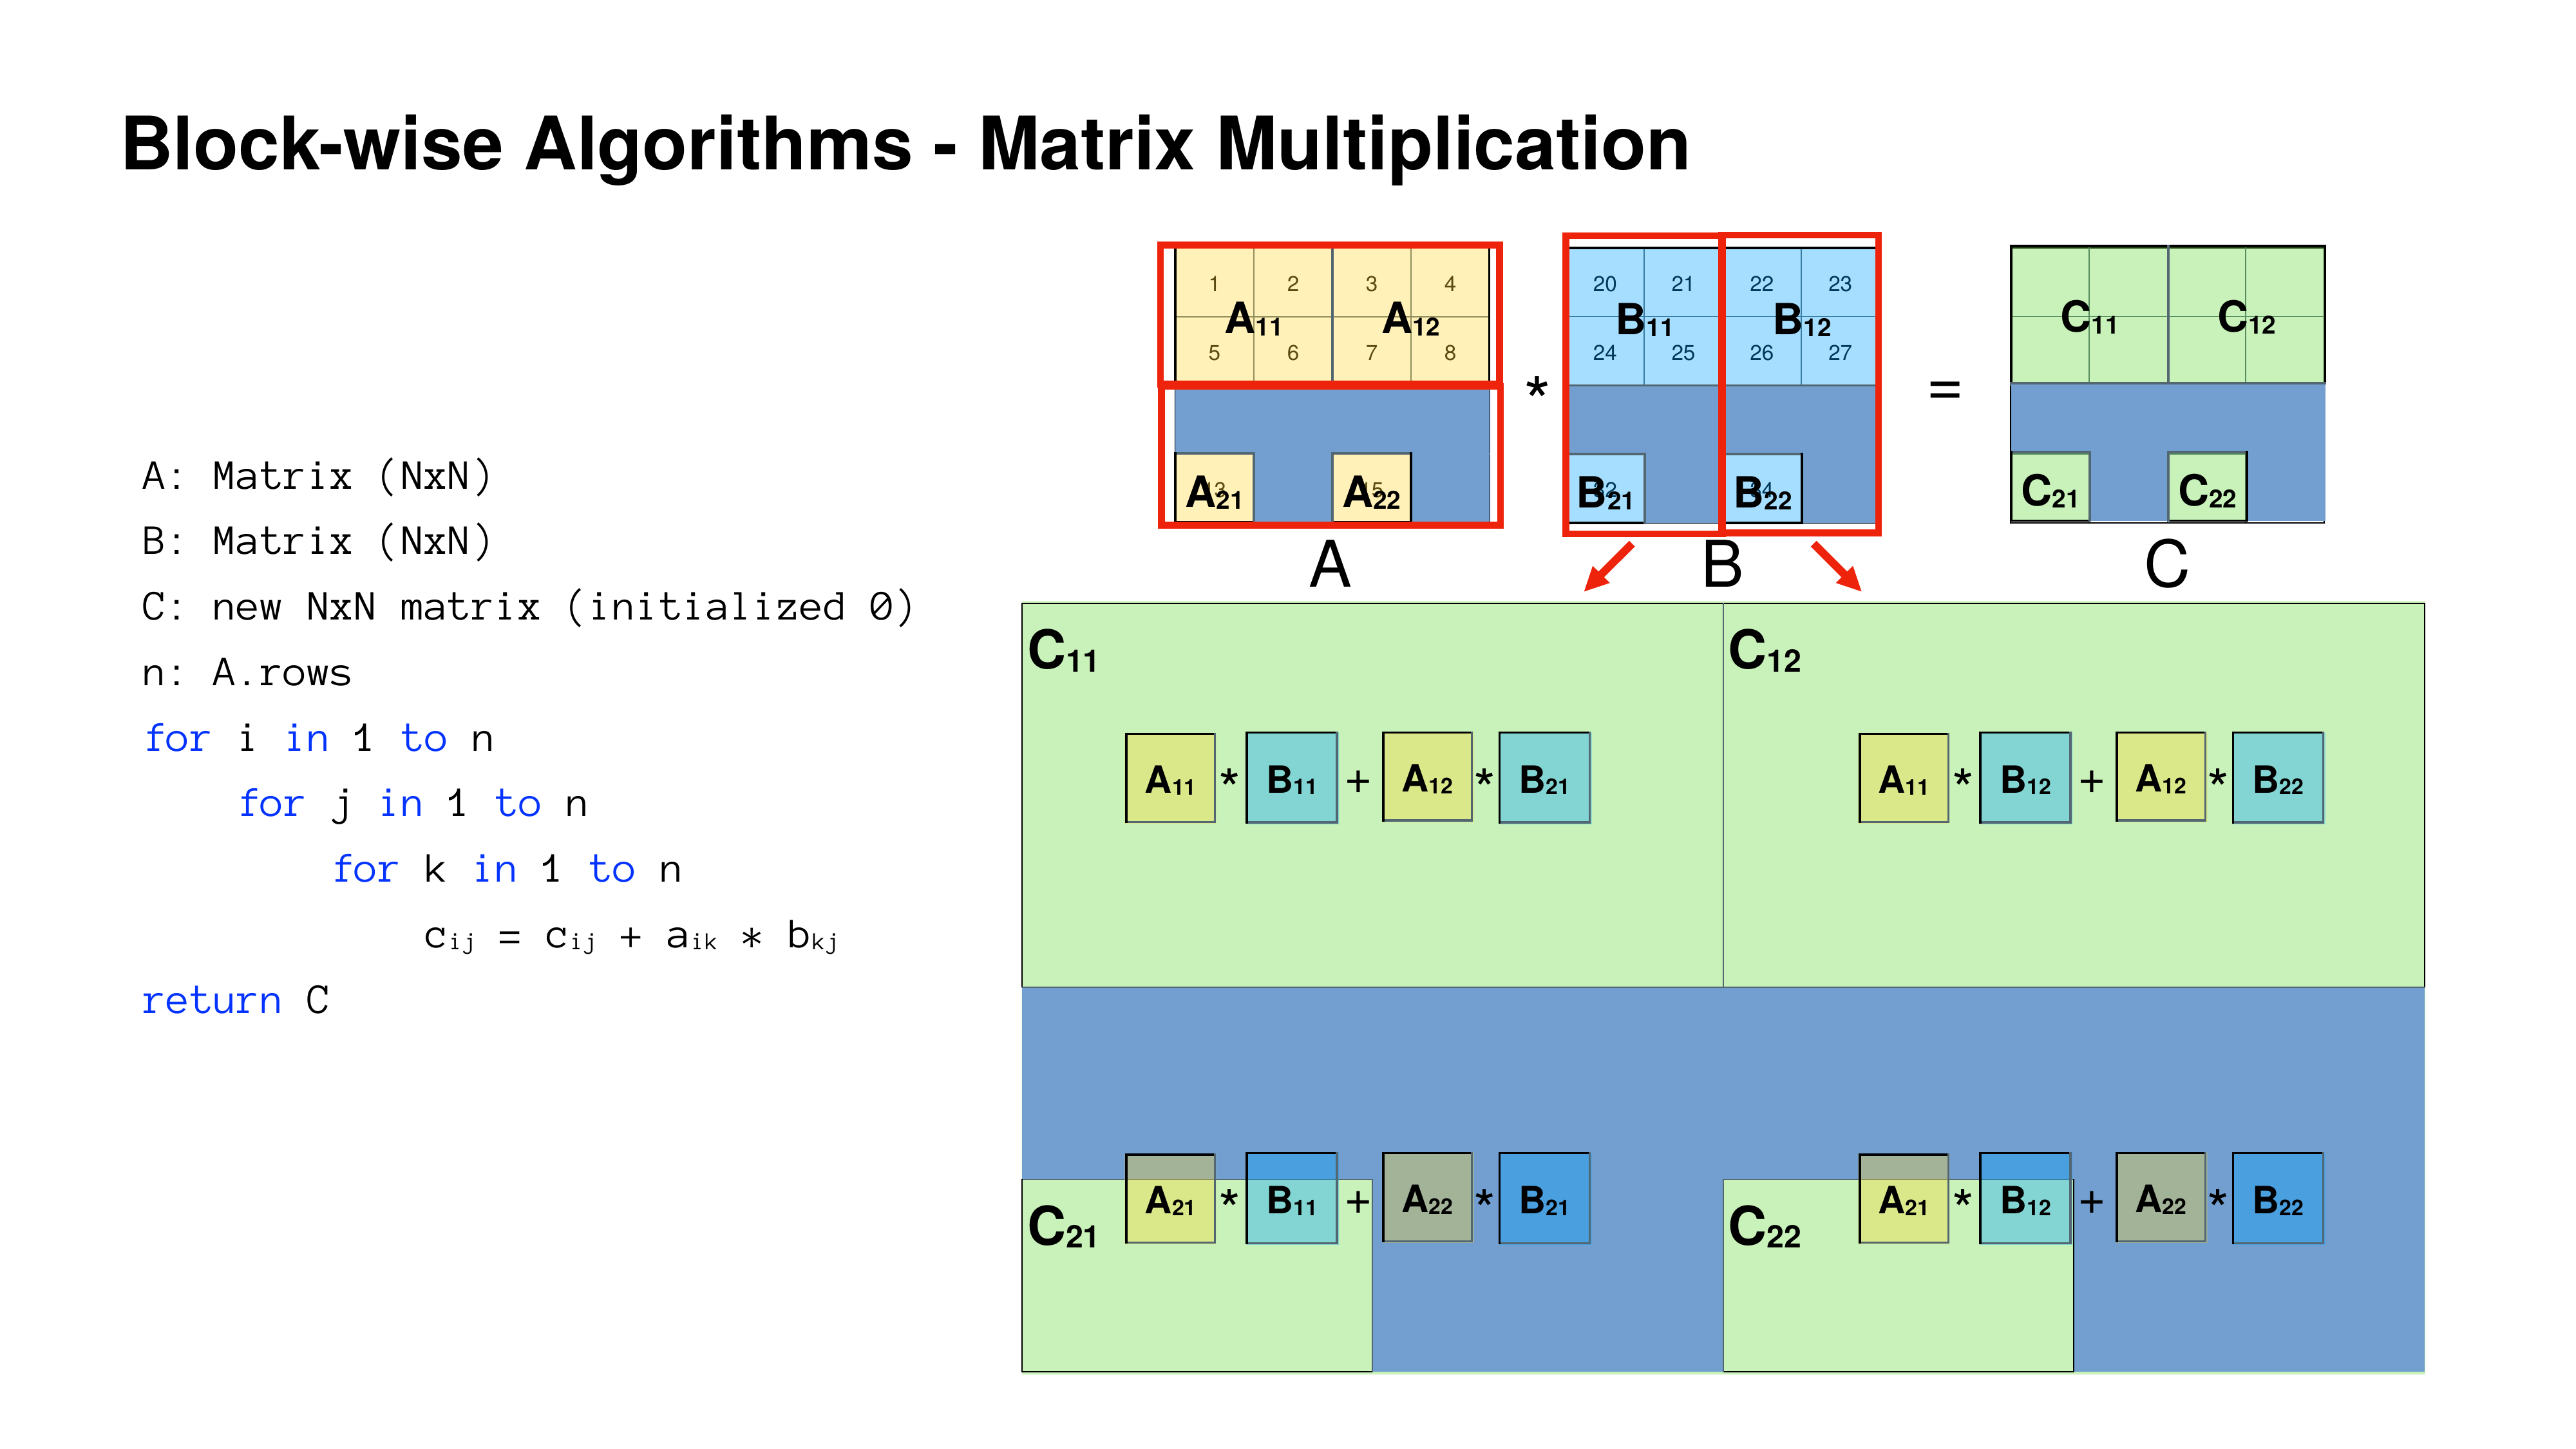

Block-wise Algorithms - Matrix Multiplication

| A11 |  | A12 |  |
| --- | --- | --- | --- |
|  |  |  |  |
| A21 |  | A22 |  |
|  |  |  |  |

| C11 |  | C12 |  |
| --- | --- | --- | --- |
|  |  |  |  |
| C21 |  | C22 |  |
|  |  |  |  |
| 20 | 21 | 22 | 23 |
| --- | --- | --- | --- |
| 24 | 25 | 26 | 27 |
| 28 | 29 | 30 | 31 |
| 32 | 33 | 34 | 35 |
|  |  |  |  |
| --- | --- | --- | --- |
|  |  |  |  |
|  |  |  |  |
|  |  |  |  |

| B11 |  | B12 |  |
| --- | --- | --- | --- |
|  |  |  |  |
| B21 |  | B22 |  |
|  |  |  |  |
| 1 | 2 | 3 | 4 |
| --- | --- | --- | --- |
| 5 | 6 | 7 | 8 |
| 9 | 10 | 11 | 12 |
| 13 | 14 | 15 | 16 |

=
*
A: Matrix (NxN)
B: Matrix (NxN)
C: new NxN matrix (initialized 0)
n: A.rows
for i in 1 to n
    for j in 1 to n
        for k in 1 to n
            cij = cij + aik * bkj
return C
A
B
C

| C11 |  | C12 |  |
| --- | --- | --- | --- |
|  |  |  |  |
| C21 |  | C22 |  |
|  |  |  |  |

| A12 |  |
| --- | --- |
|  |  |

| A12 |  |
| --- | --- |
|  |  |

| B12 |  |
| --- | --- |
|  |  |

| B22 |  |
| --- | --- |
|  |  |

| A11 |  |
| --- | --- |
|  |  |
+
*
*

| B11 |  |
| --- | --- |
|  |  |

| B21 |  |
| --- | --- |
|  |  |

| A11 |  |
| --- | --- |
|  |  |
+
*
*

| A22 |  |
| --- | --- |
|  |  |

| B11 |  |
| --- | --- |
|  |  |

| B21 |  |
| --- | --- |
|  |  |

| A21 |  |
| --- | --- |
|  |  |
+
*
*

| A22 |  |
| --- | --- |
|  |  |

| B12 |  |
| --- | --- |
|  |  |

| B22 |  |
| --- | --- |
|  |  |

| A21 |  |
| --- | --- |
|  |  |
+
*
*